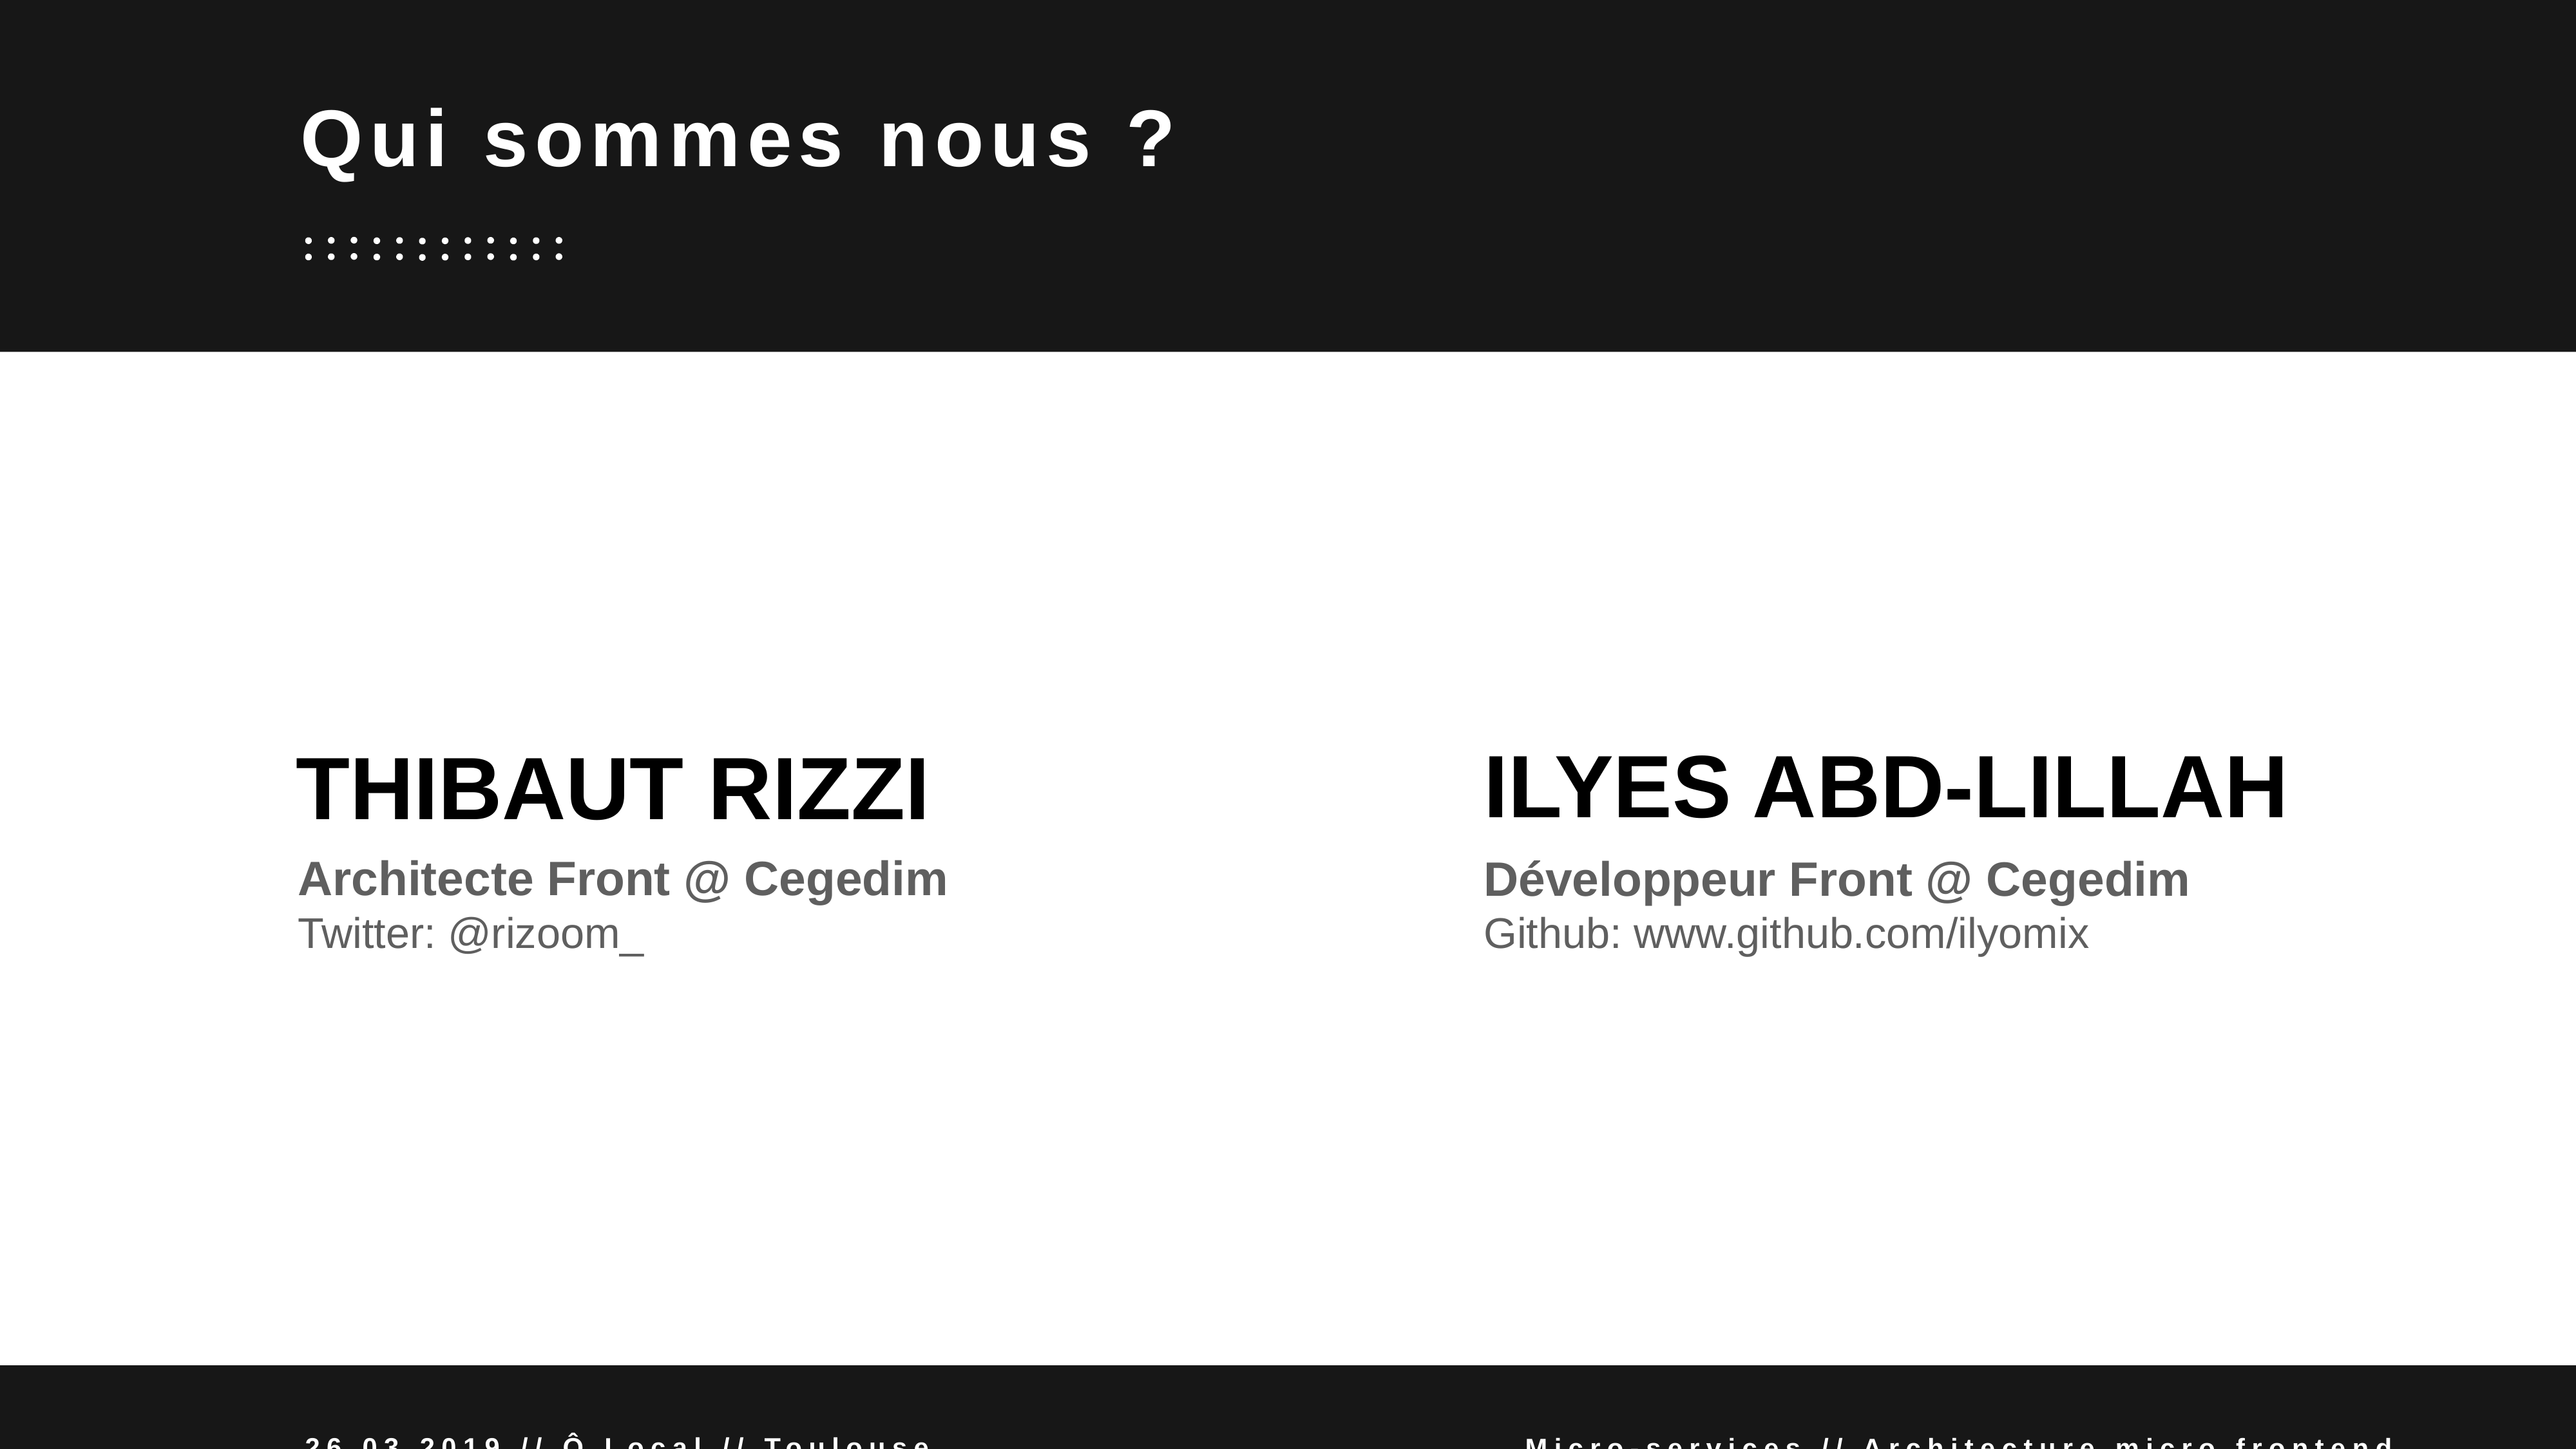

Qui sommes nous ?

ILYES ABD-LILLAH
THIBAUT RIZZI
Architecte Front @ Cegedim
Twitter: @rizoom_
Développeur Front @ Cegedim
Github: www.github.com/ilyomix
26.03.2019 // Ô Local // Toulouse
Micro-services // Architecture micro frontend